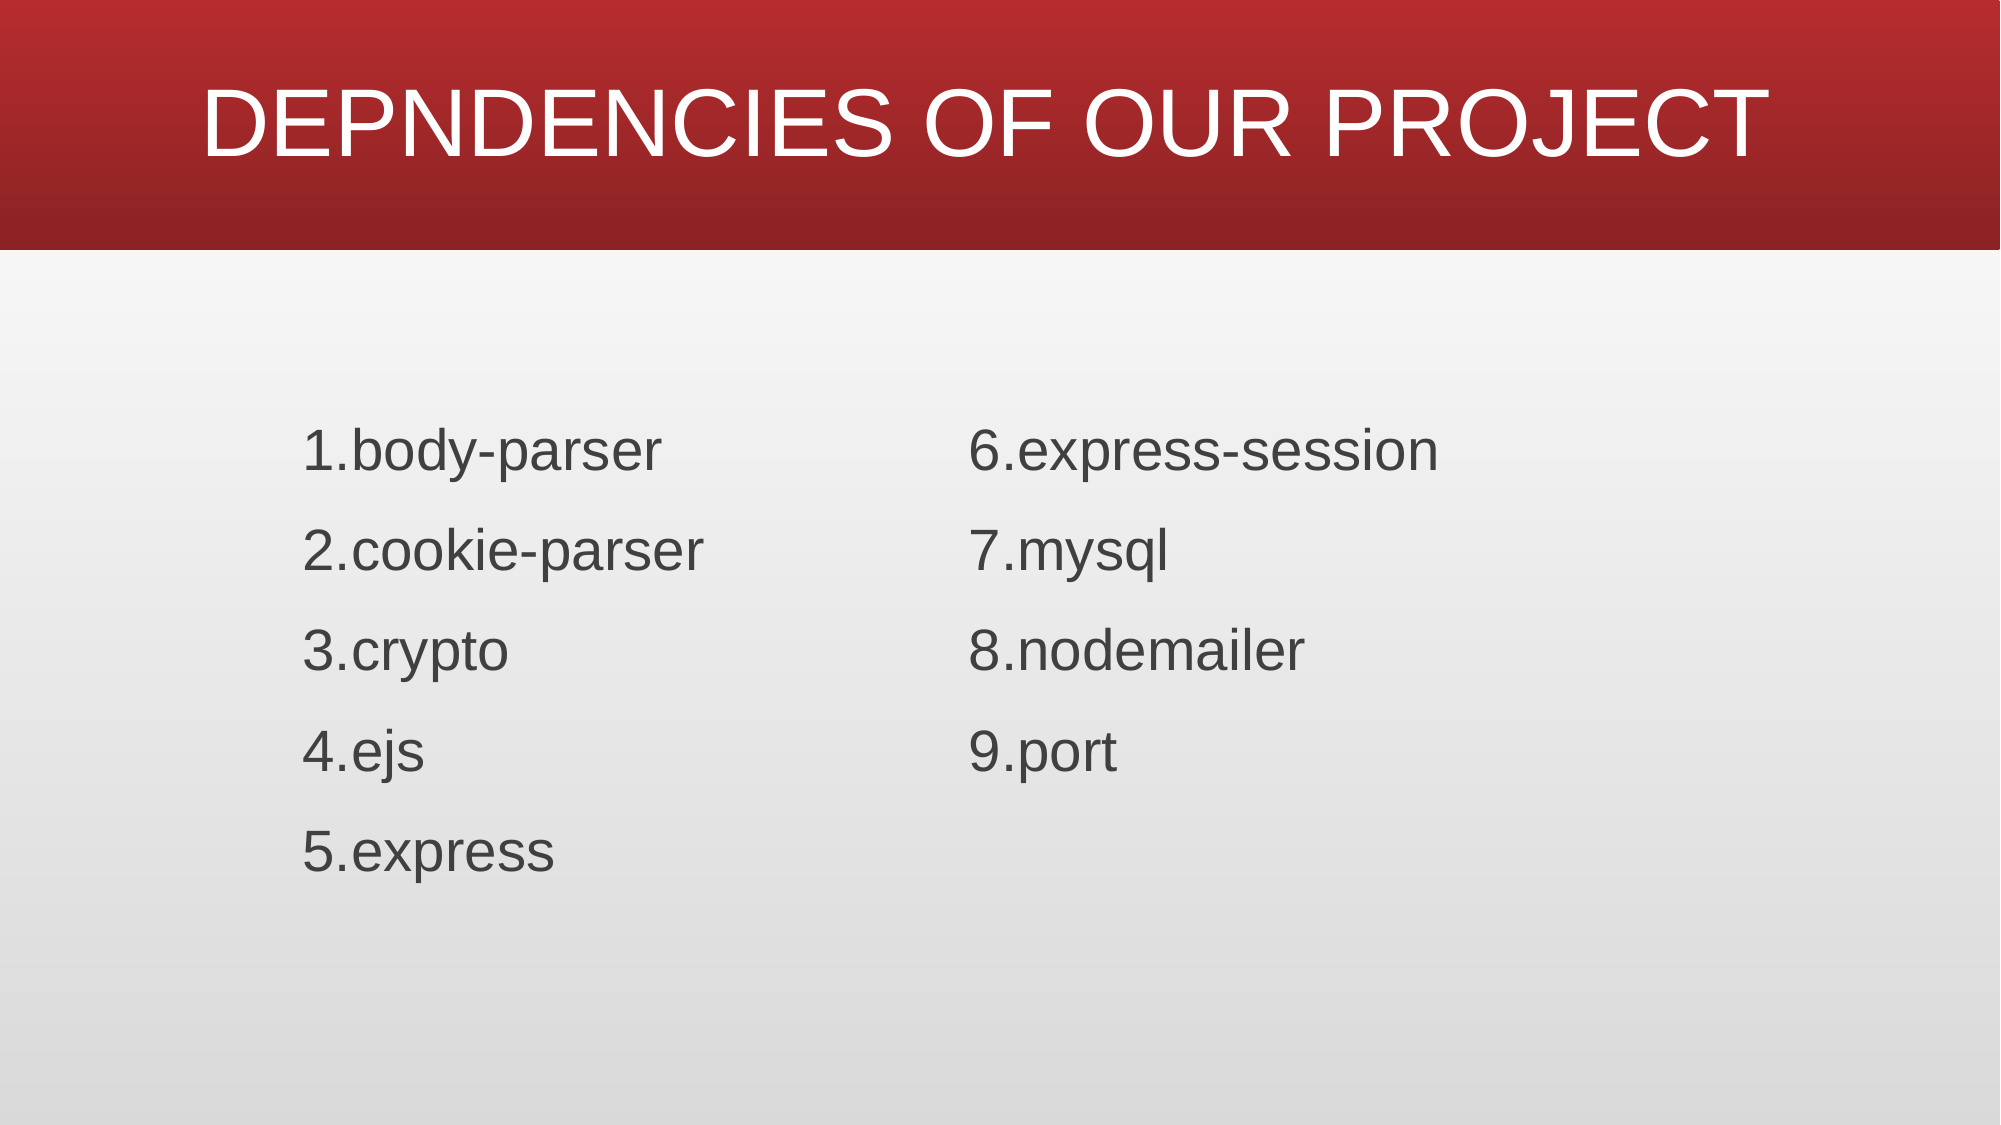

# DEPNDENCIES OF OUR PROJECT
body-parser
cookie-parser
crypto
ejs
express
express-session
mysql
nodemailer
port